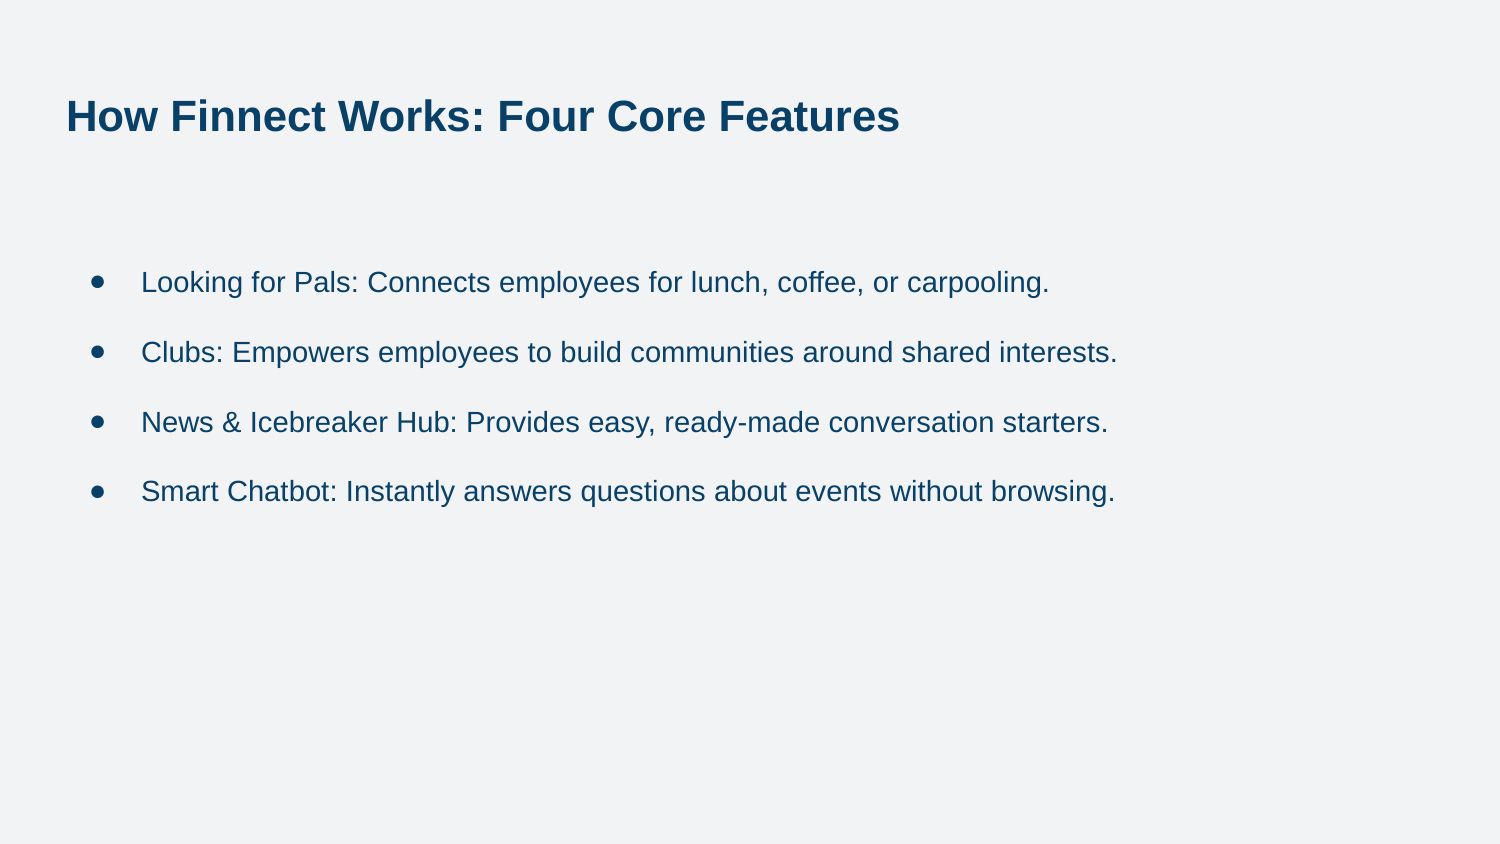

# How Finnect Works: Four Core Features
Looking for Pals: Connects employees for lunch, coffee, or carpooling.
Clubs: Empowers employees to build communities around shared interests.
News & Icebreaker Hub: Provides easy, ready-made conversation starters.
Smart Chatbot: Instantly answers questions about events without browsing.